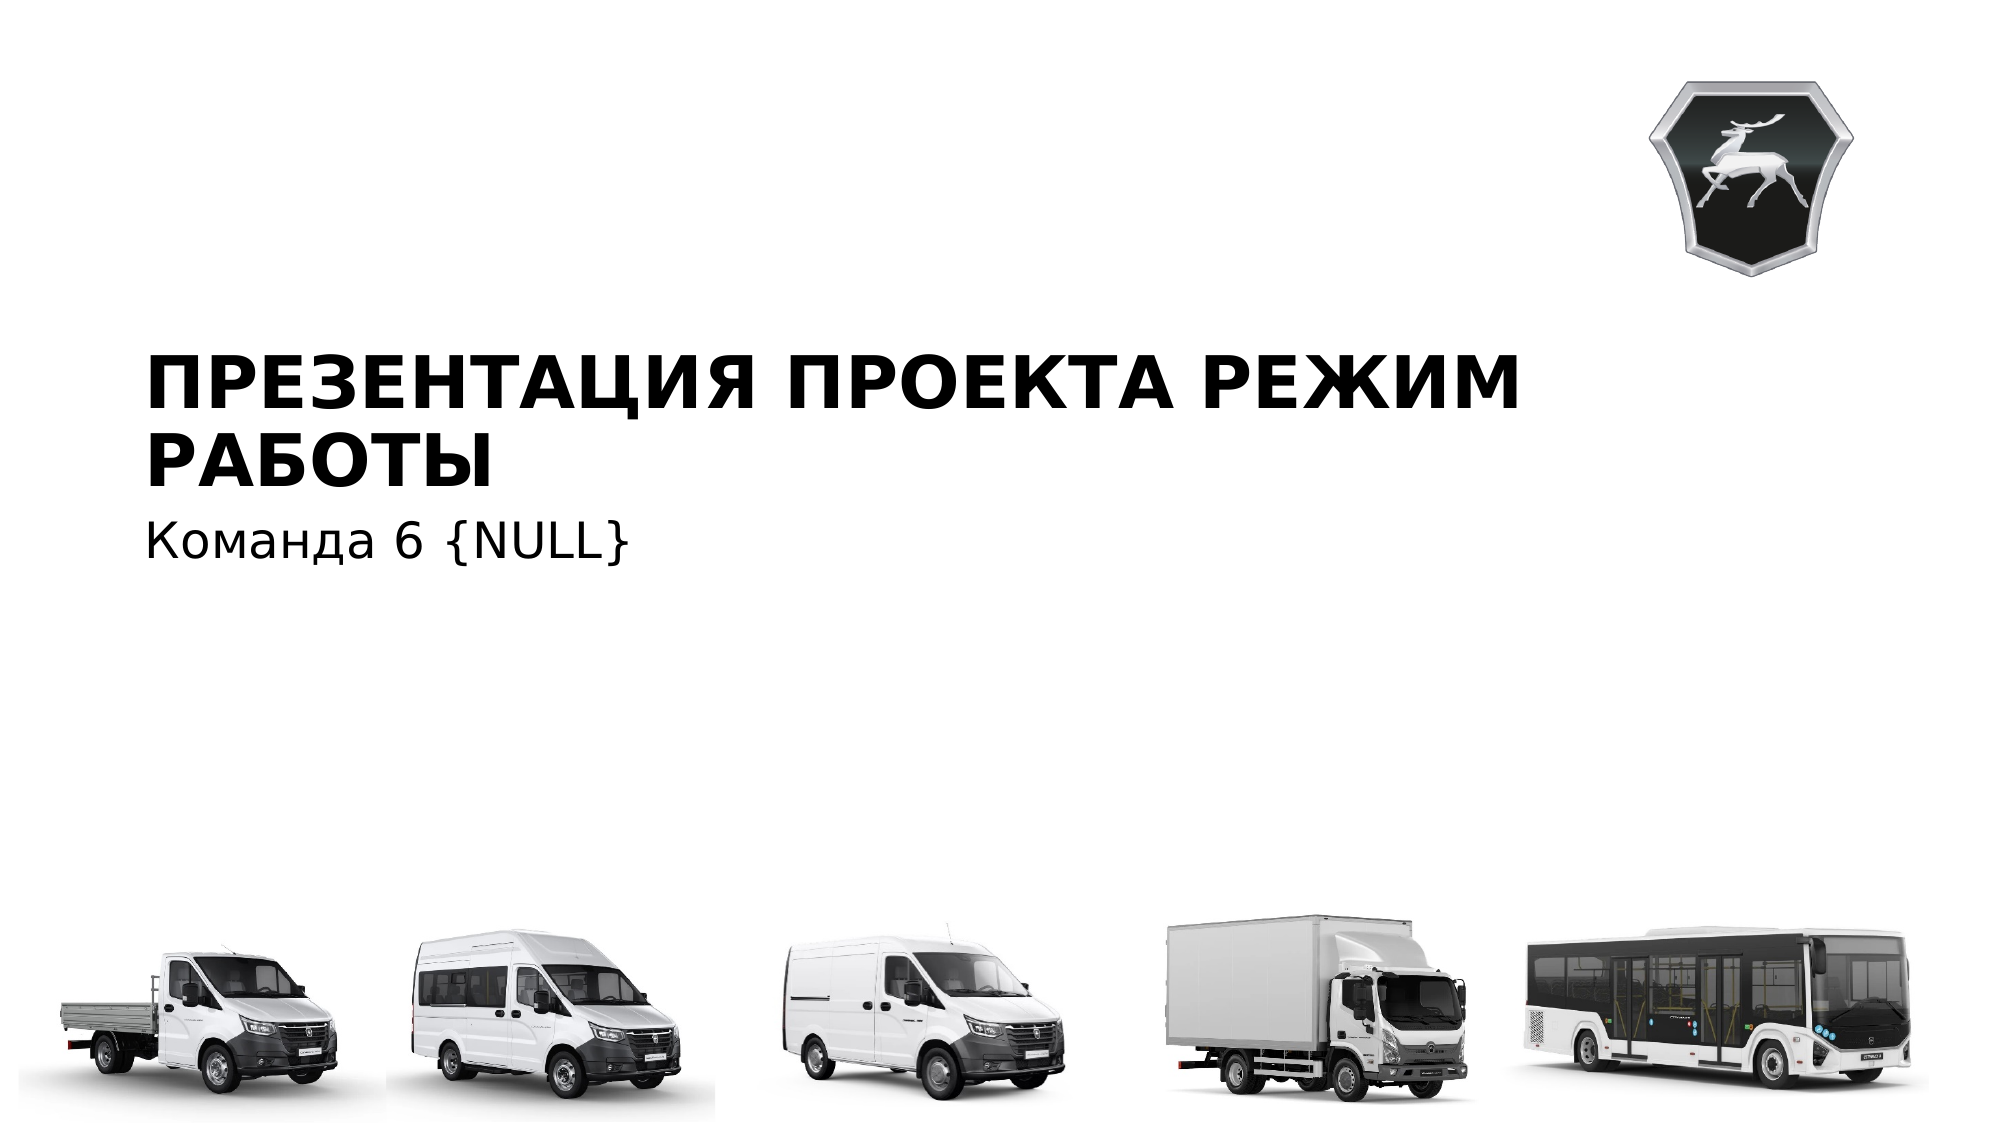

# Презентация проекта режим работы
Команда 6 {NULL}